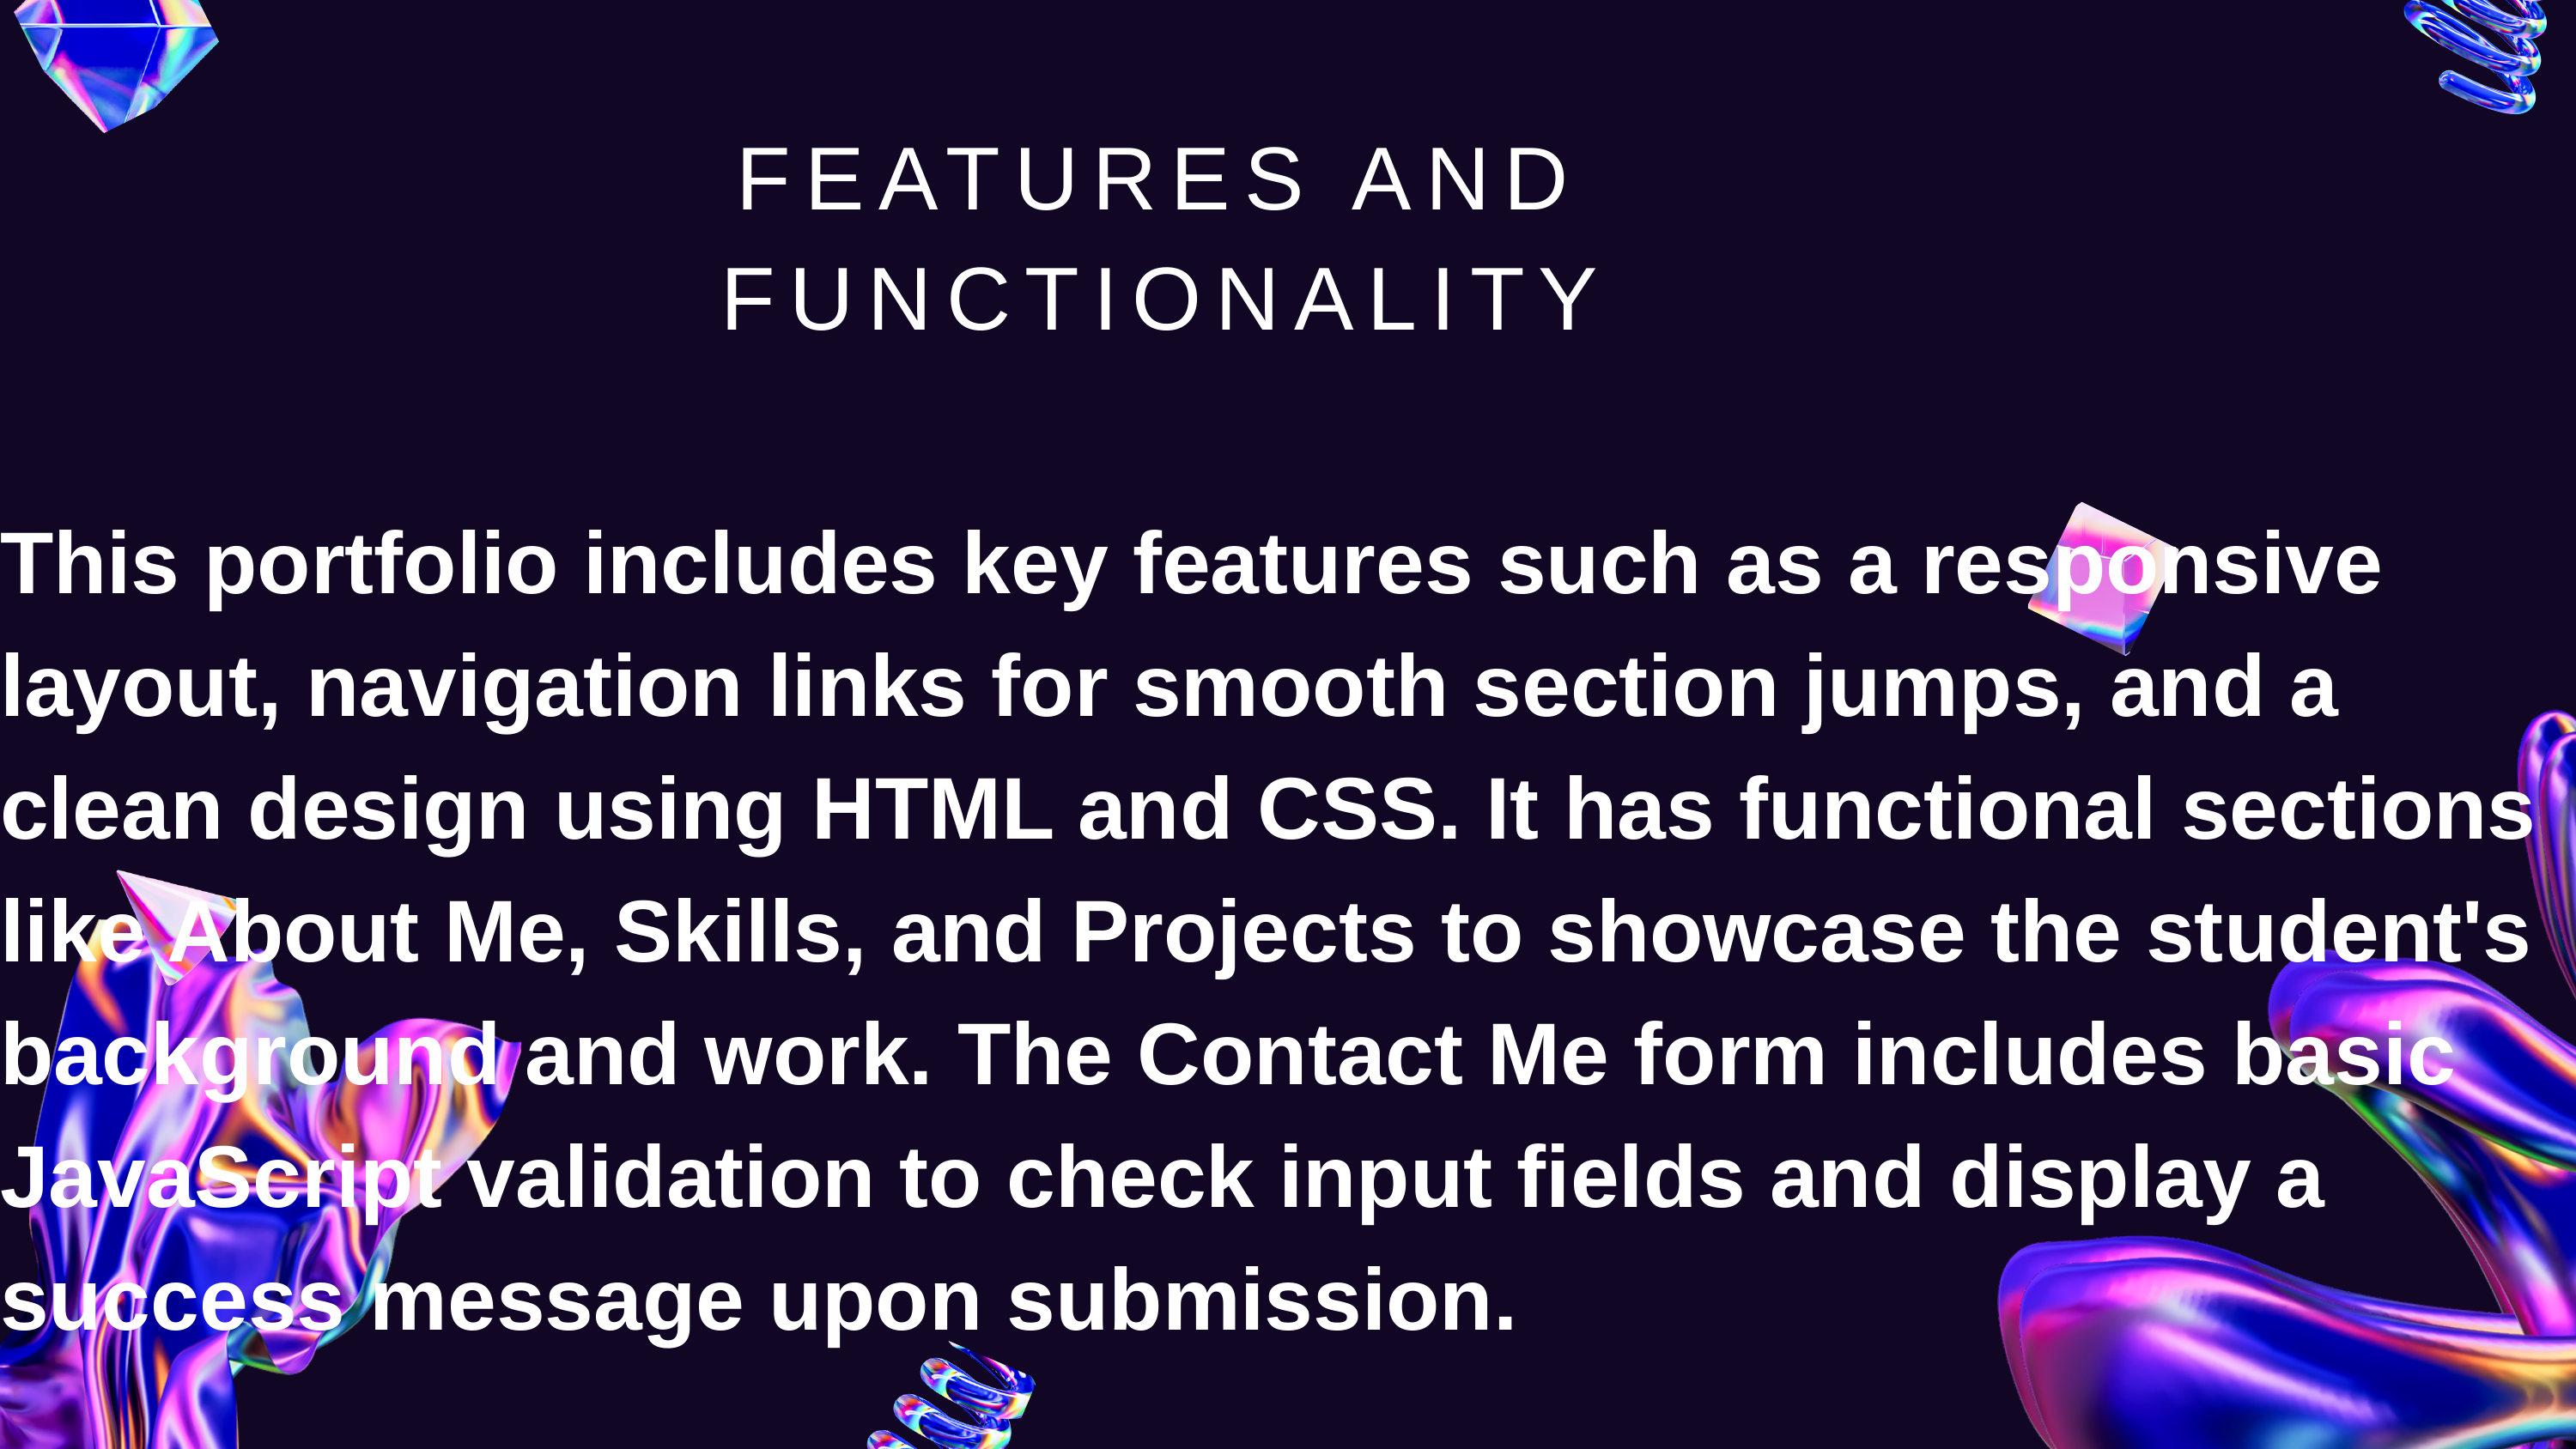

FEATURES AND FUNCTIONALITY
This portfolio includes key features such as a responsive layout, navigation links for smooth section jumps, and a clean design using HTML and CSS. It has functional sections like About Me, Skills, and Projects to showcase the student's background and work. The Contact Me form includes basic JavaScript validation to check input fields and display a success message upon submission.

g